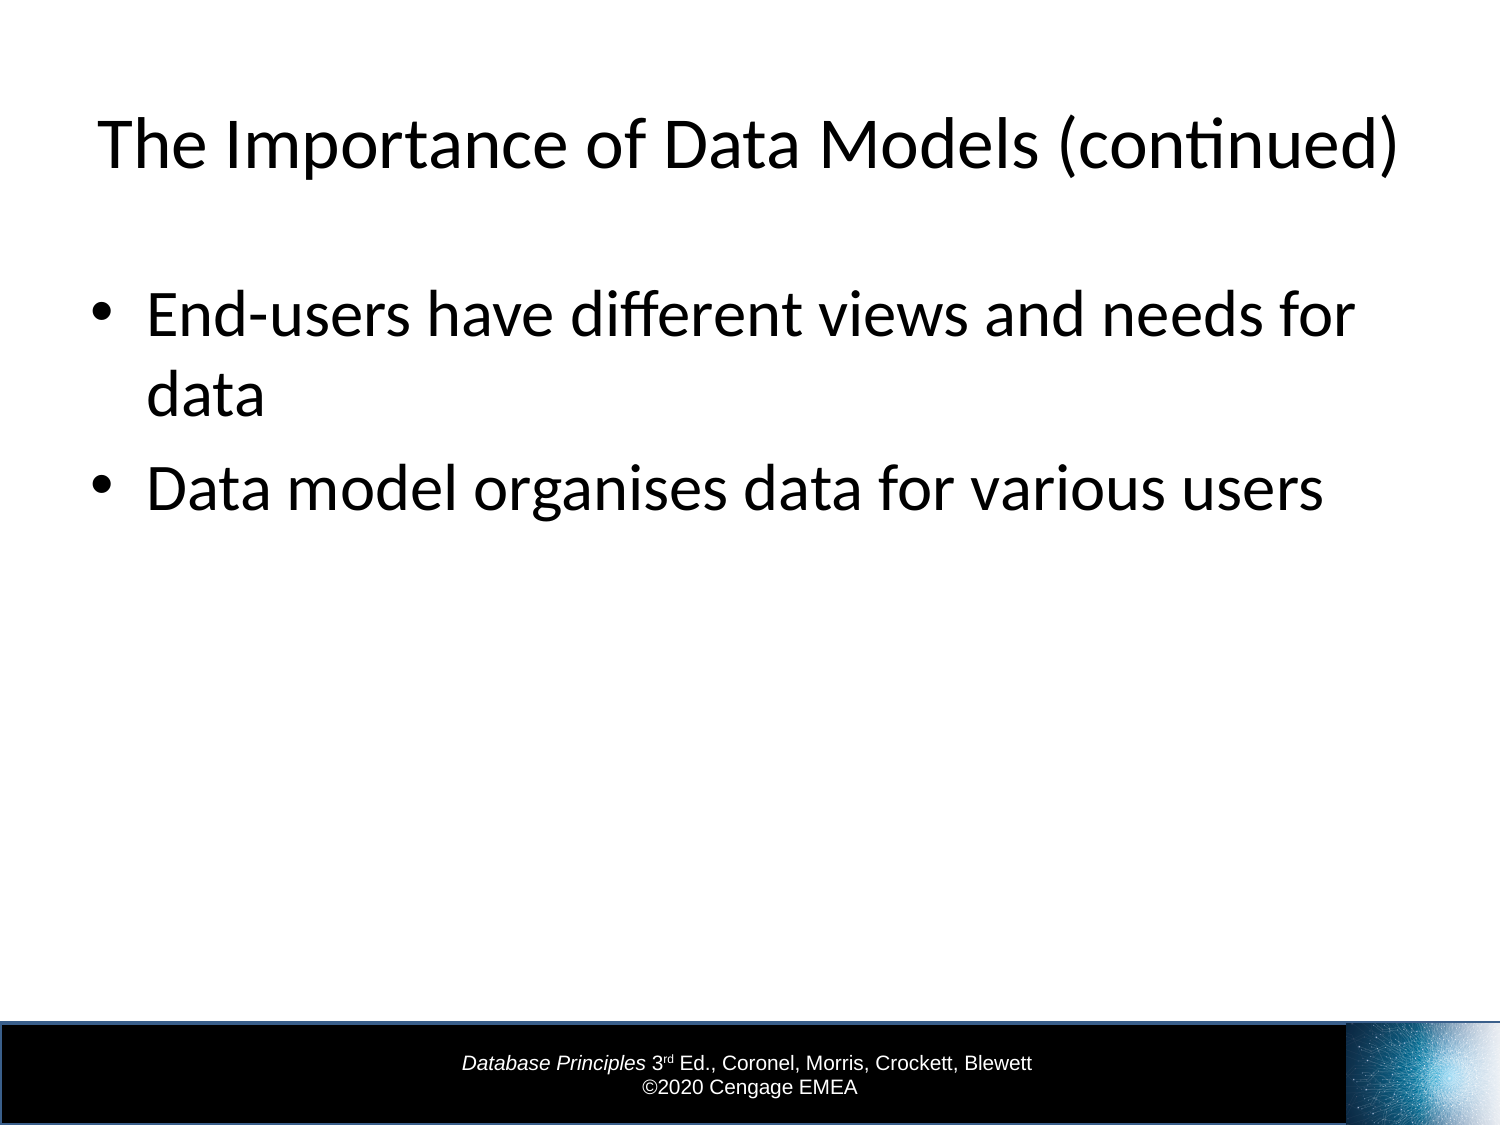

# The Importance of Data Models (continued)
End-users have different views and needs for data
Data model organises data for various users